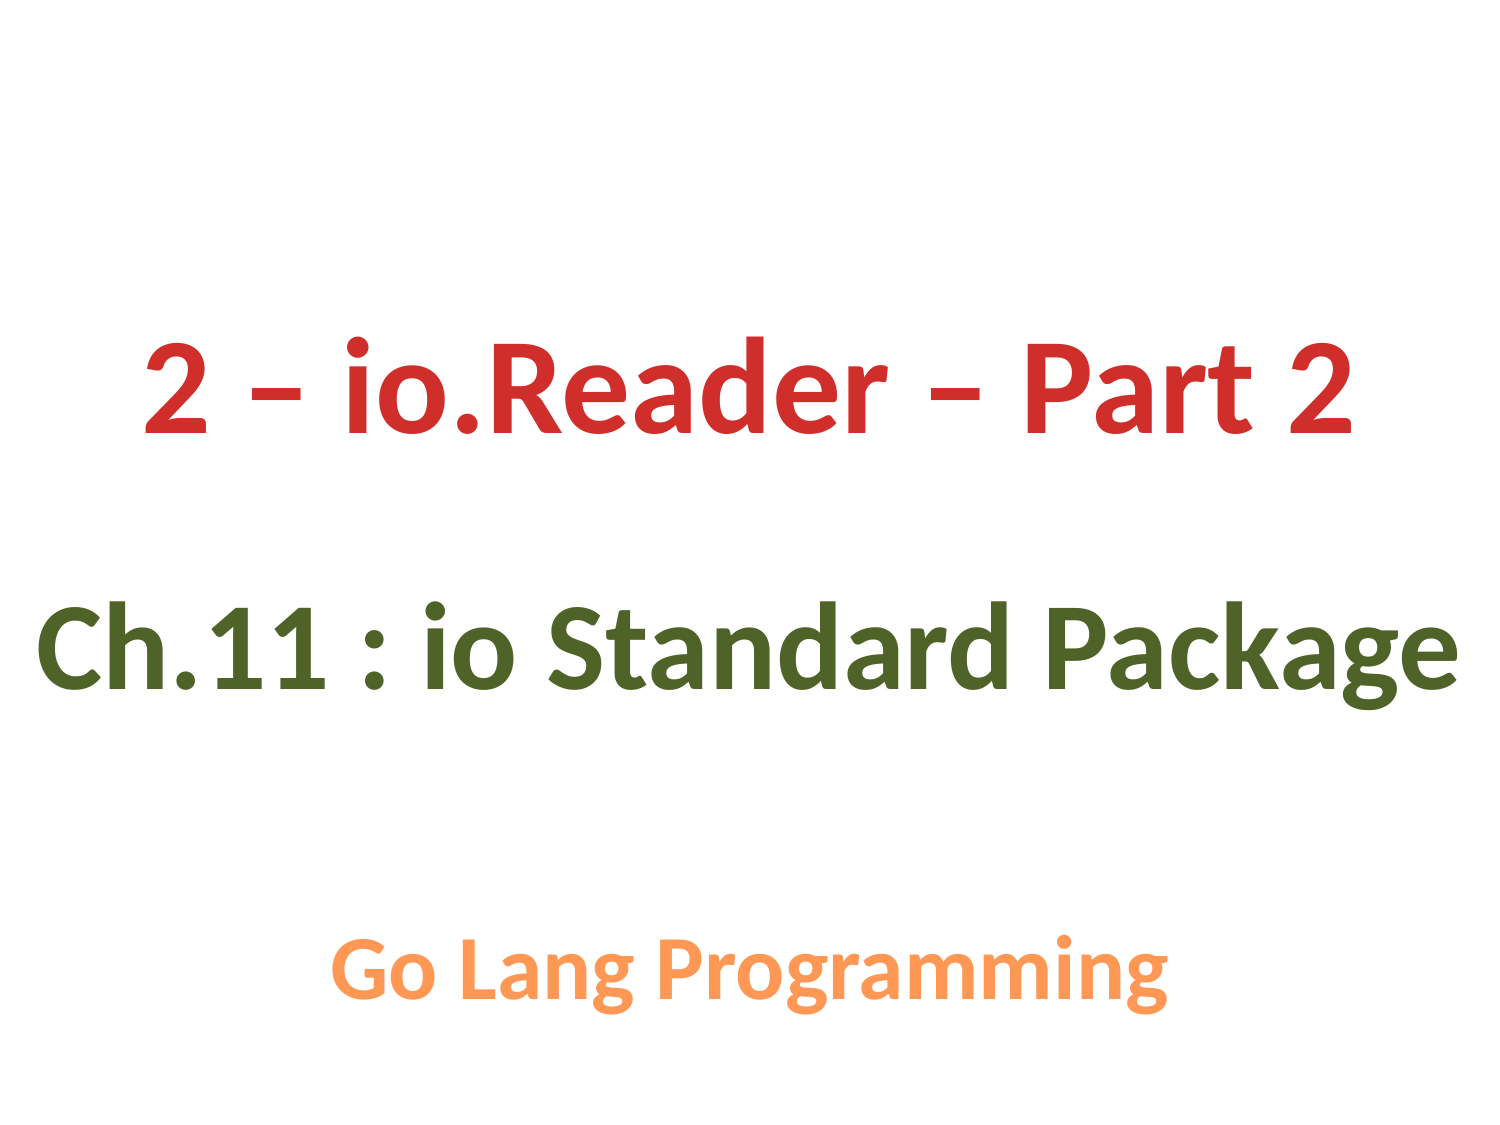

2 – io.Reader – Part 2
Ch.11 : io Standard Package
Go Lang Programming